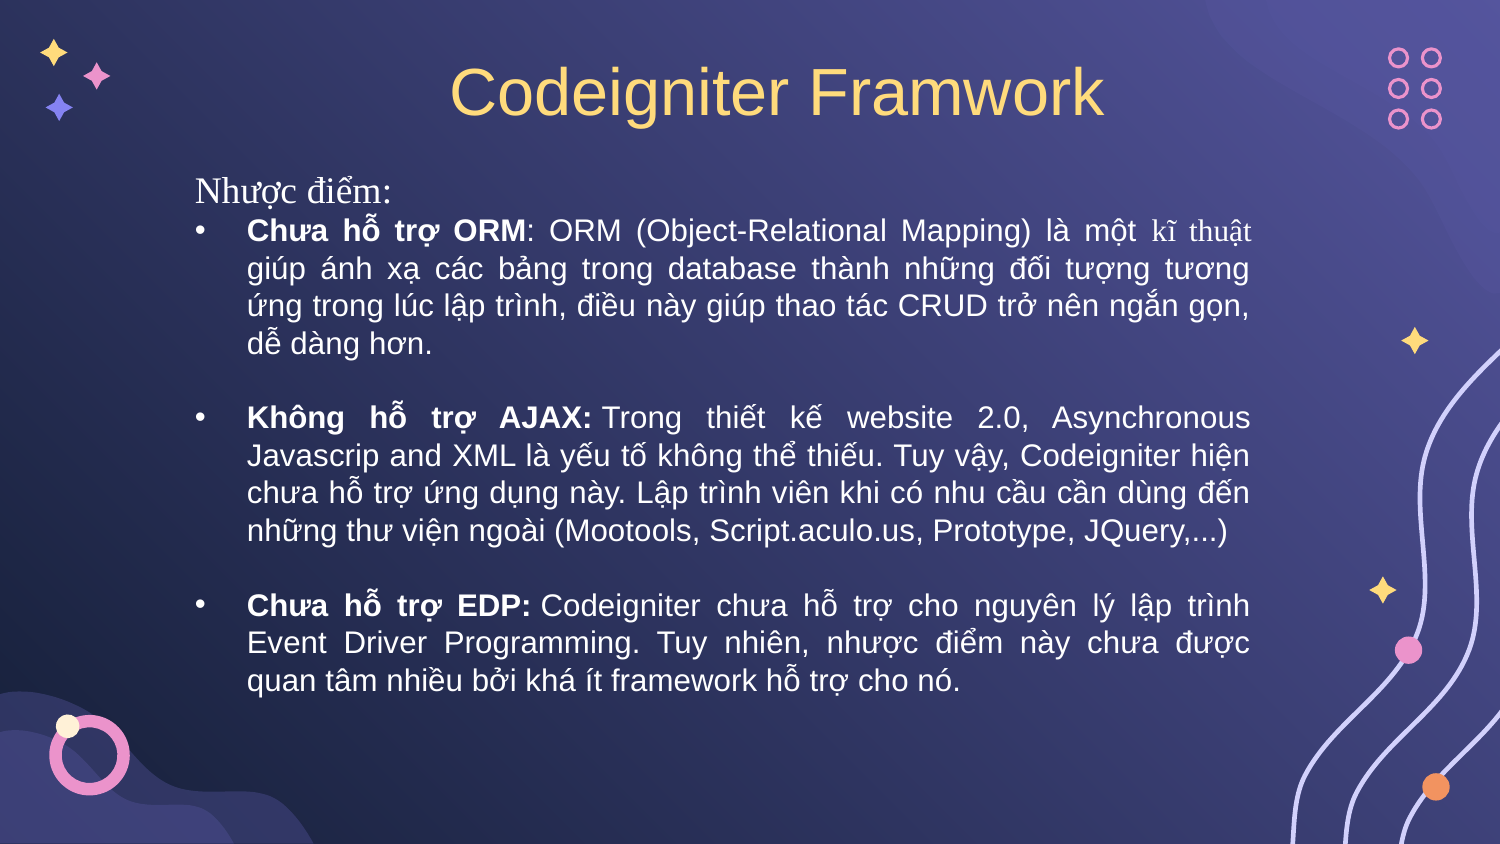

# Codeigniter Framwork
Nhược điểm:
Chưa hỗ trợ ORM: ORM (Object-Relational Mapping) là một kĩ thuật giúp ánh xạ các bảng trong database thành những đối tượng tương ứng trong lúc lập trình, điều này giúp thao tác CRUD trở nên ngắn gọn, dễ dàng hơn.

Không hỗ trợ AJAX: Trong thiết kế website 2.0, Asynchronous Javascrip and XML là yếu tố không thể thiếu. Tuy vậy, Codeigniter hiện chưa hỗ trợ ứng dụng này. Lập trình viên khi có nhu cầu cần dùng đến những thư viện ngoài (Mootools, Script.aculo.us, Prototype, JQuery,...)

Chưa hỗ trợ EDP: Codeigniter chưa hỗ trợ cho nguyên lý lập trình Event Driver Programming. Tuy nhiên, nhược điểm này chưa được quan tâm nhiều bởi khá ít framework hỗ trợ cho nó.